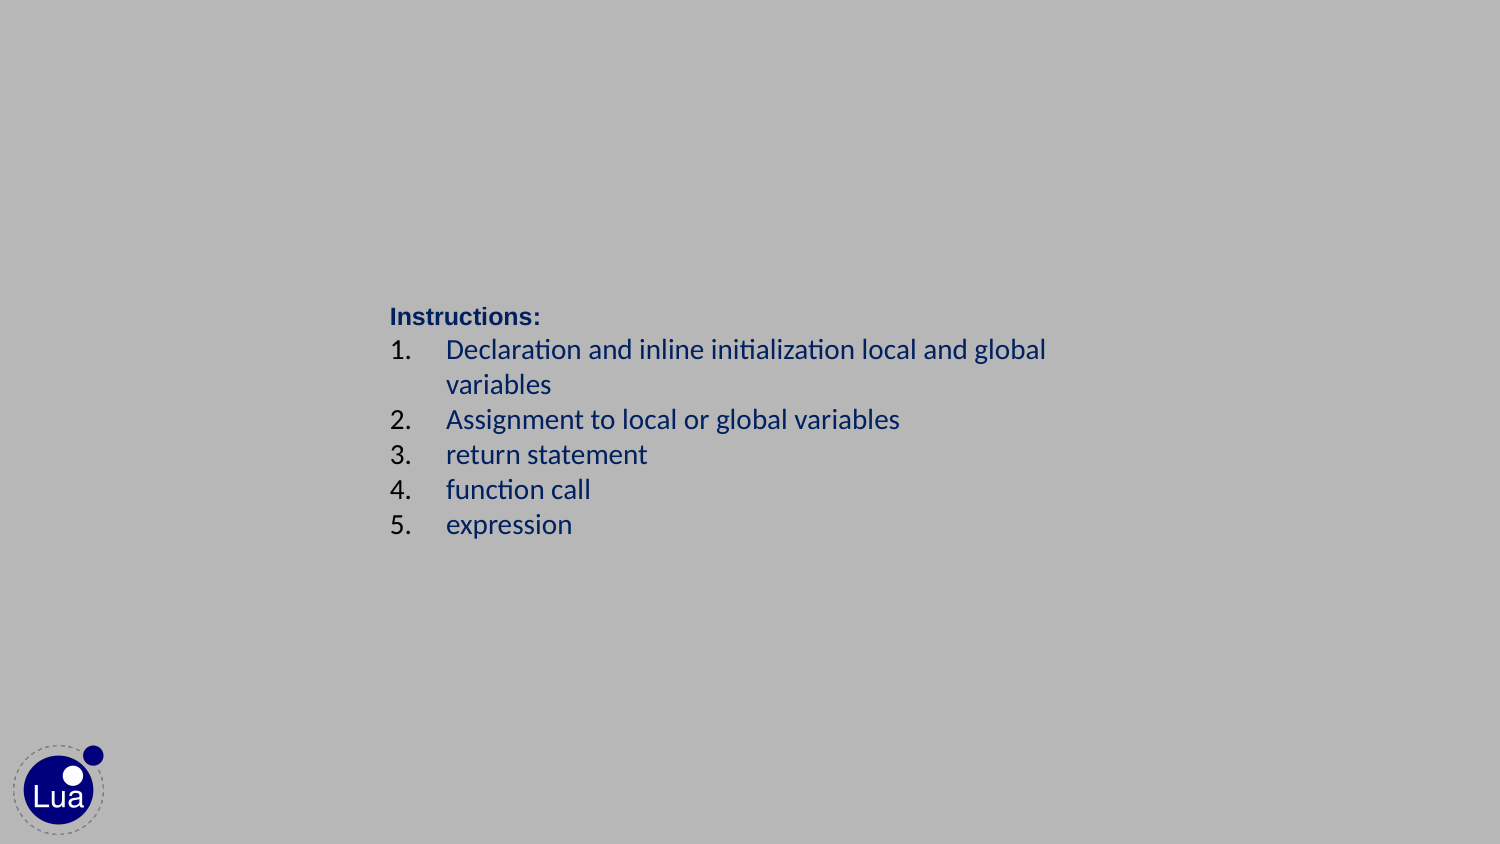

Instructions:
Declaration and inline initialization local and global variables
Assignment to local or global variables
return statement
function call
expression